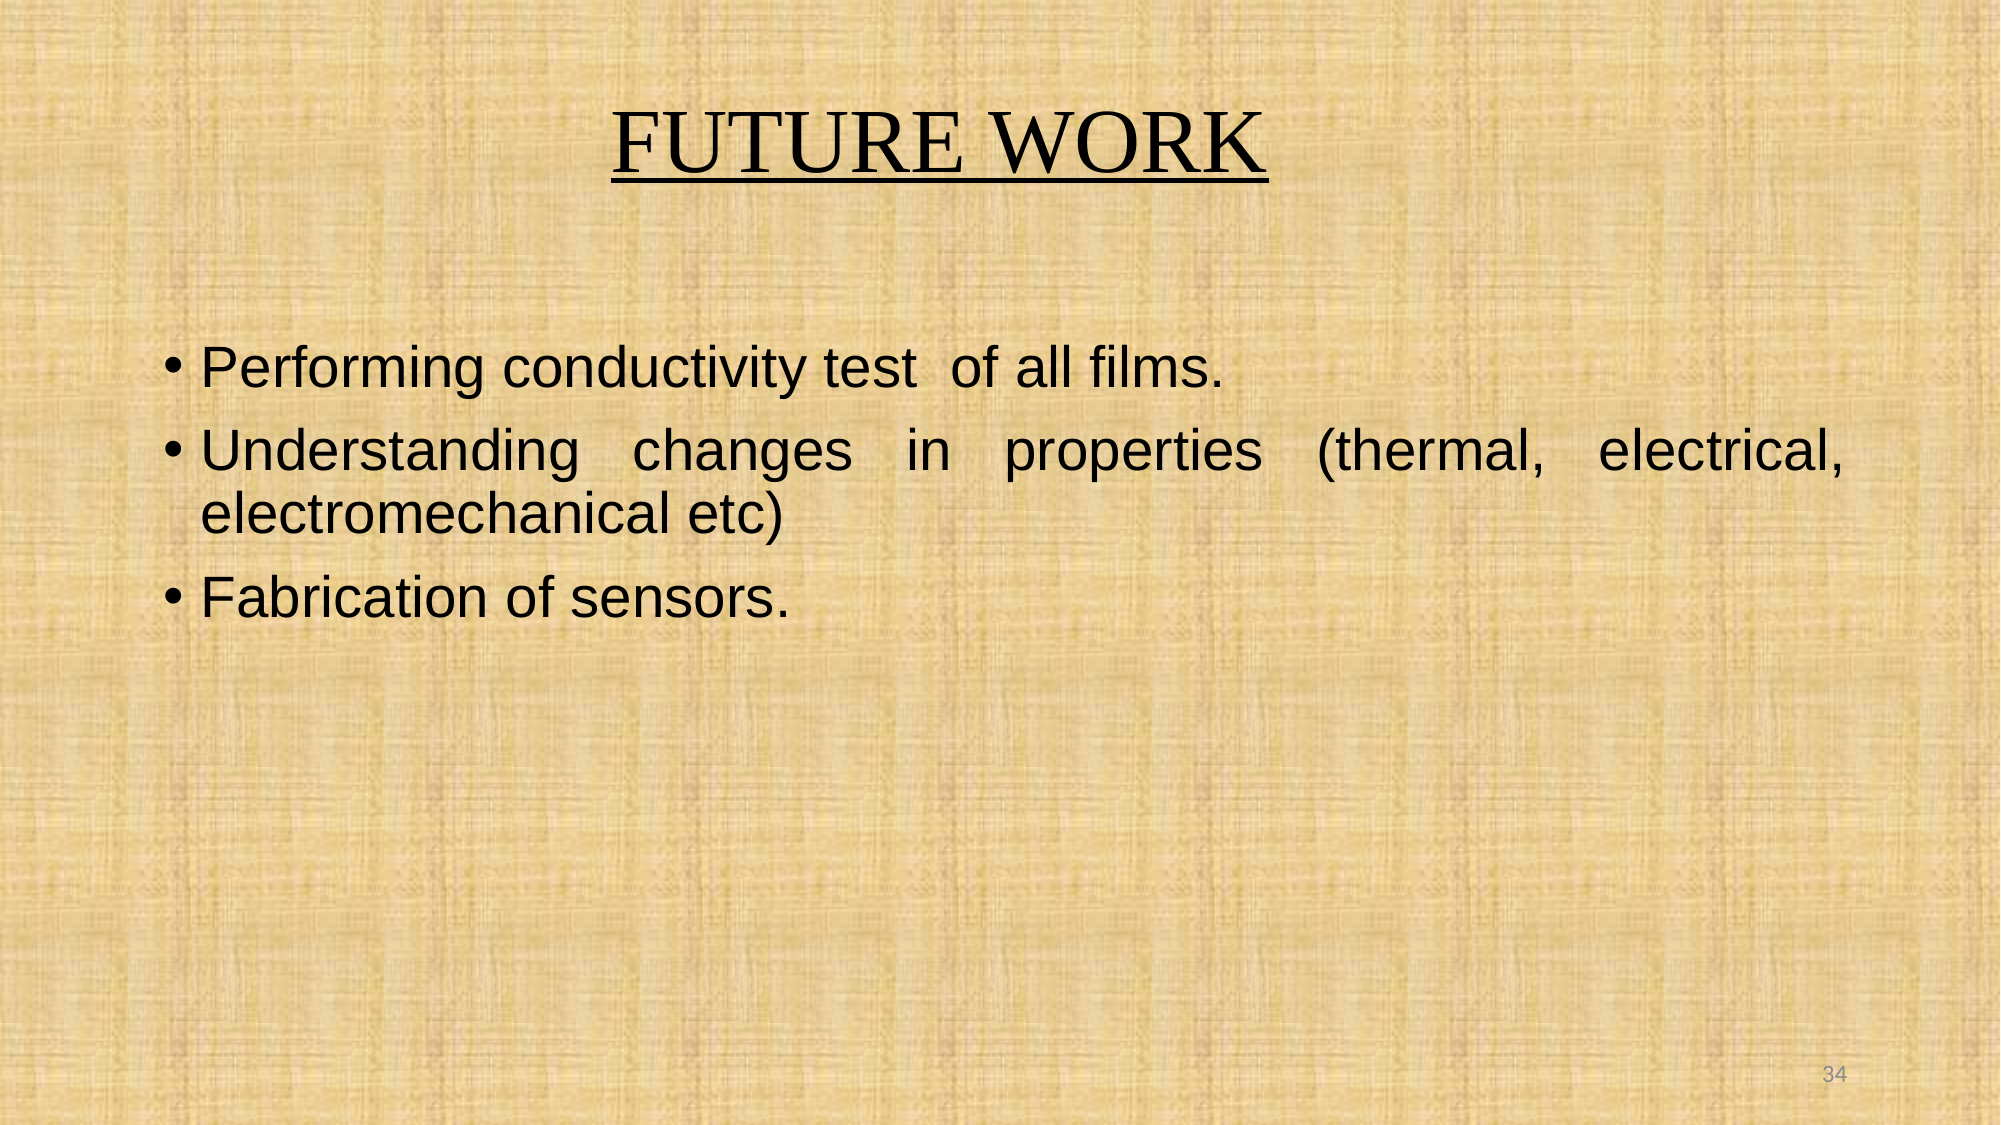

# FUTURE WORK
Performing conductivity test  of all films.
Understanding changes in properties (thermal, electrical, electromechanical etc)
Fabrication of sensors.
34